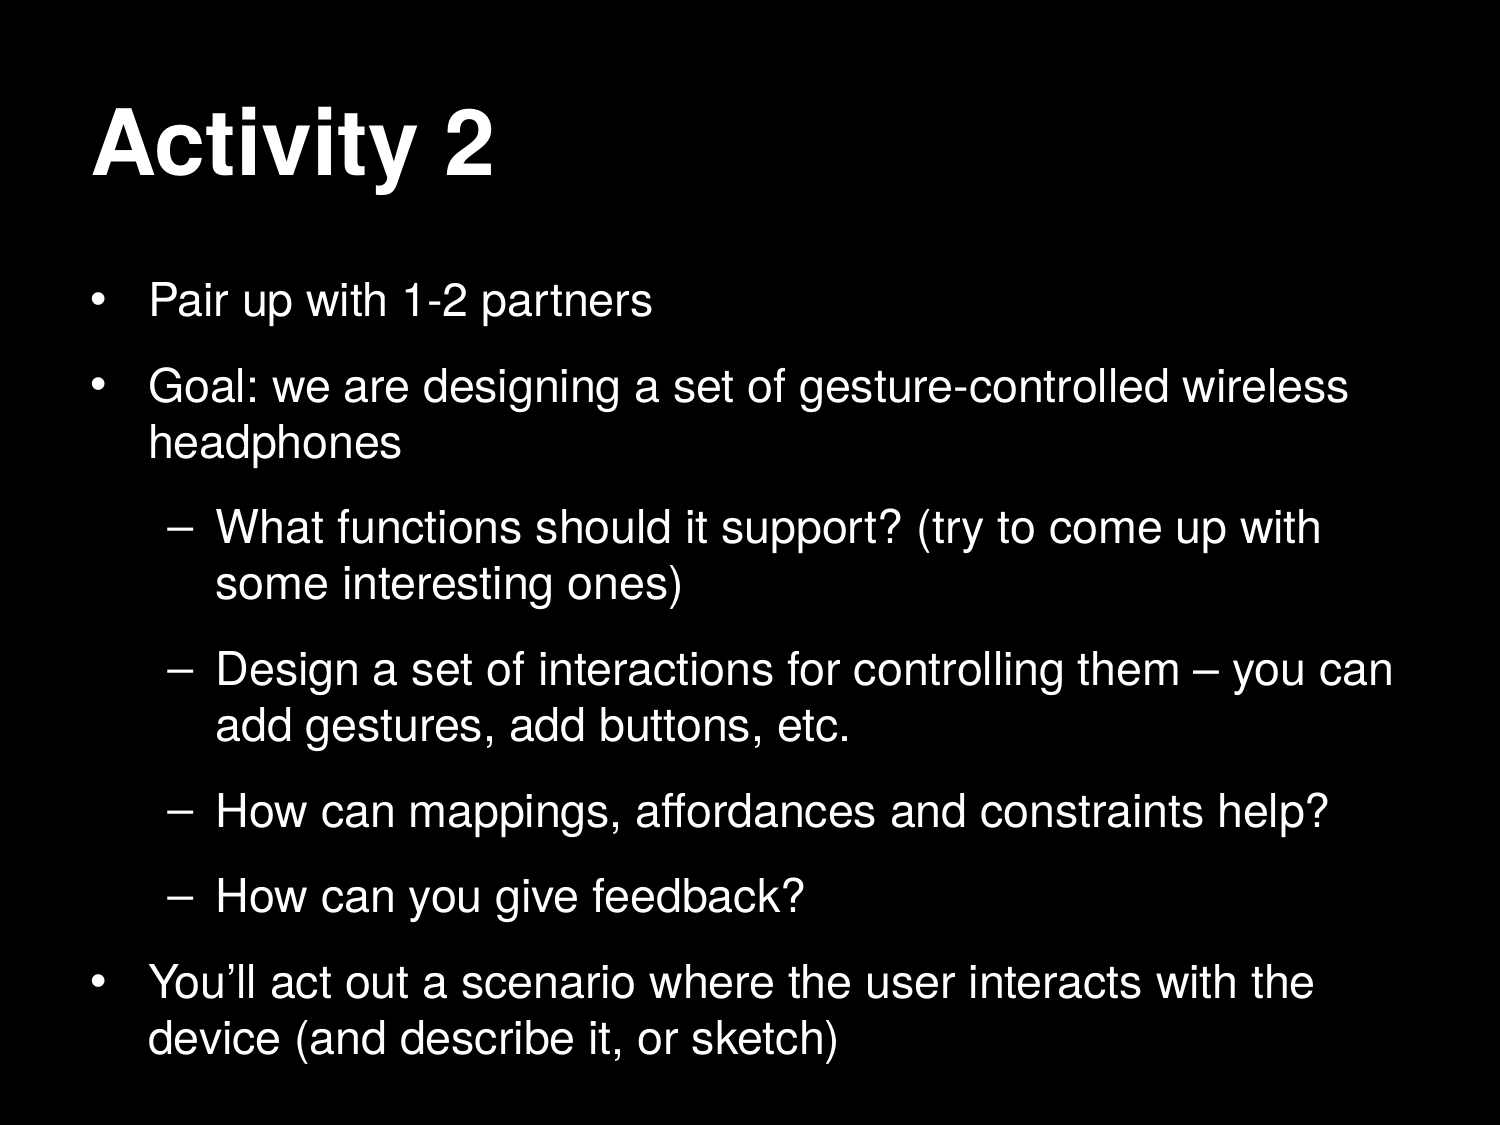

# Activity 2
Pair up with 1-2 partners
Goal: we are designing a set of gesture-controlled wireless headphones
What functions should it support? (try to come up with some interesting ones)
Design a set of interactions for controlling them – you can add gestures, add buttons, etc.
How can mappings, affordances and constraints help?
How can you give feedback?
You’ll act out a scenario where the user interacts with the device (and describe it, or sketch)